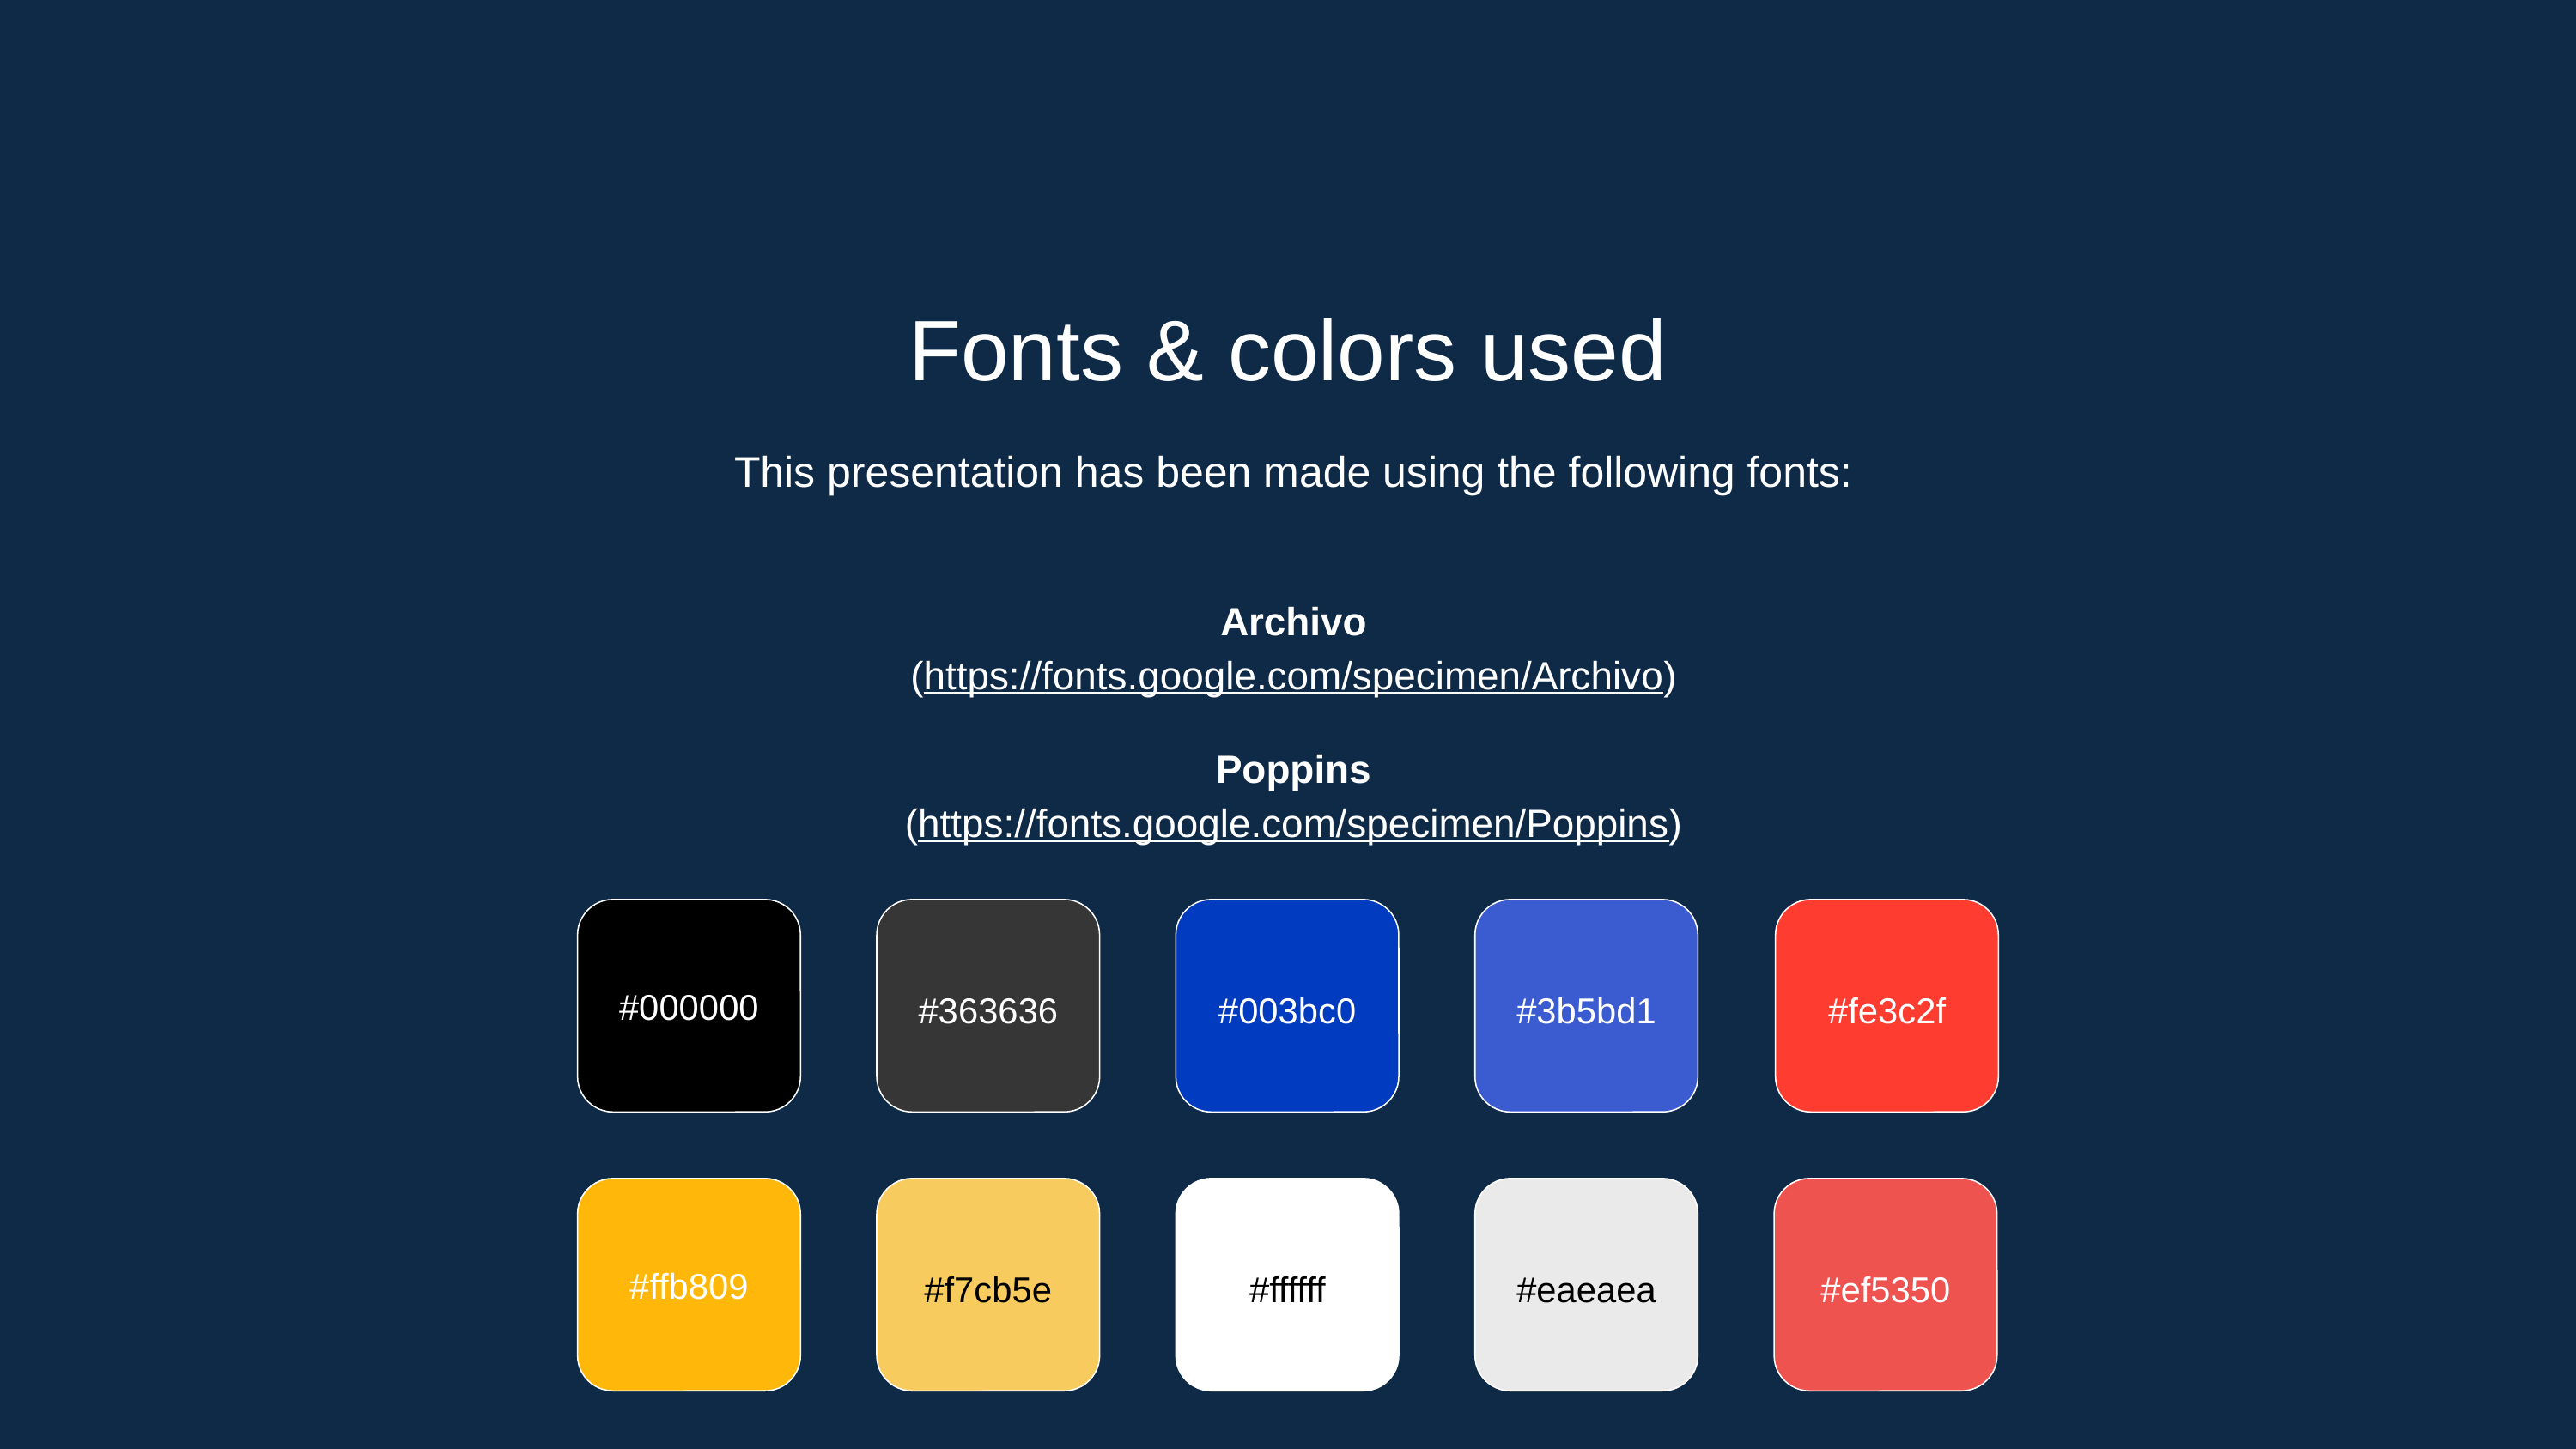

Fonts & colors used
This presentation has been made using the following fonts:

Archivo
(https://fonts.google.com/specimen/Archivo)

Poppins
(https://fonts.google.com/specimen/Poppins)

#000000
#363636
#003bc0
#3b5bd1
#fe3c2f

#ffb809
#f7cb5e
#ffffff
#eaeaea
#ef5350